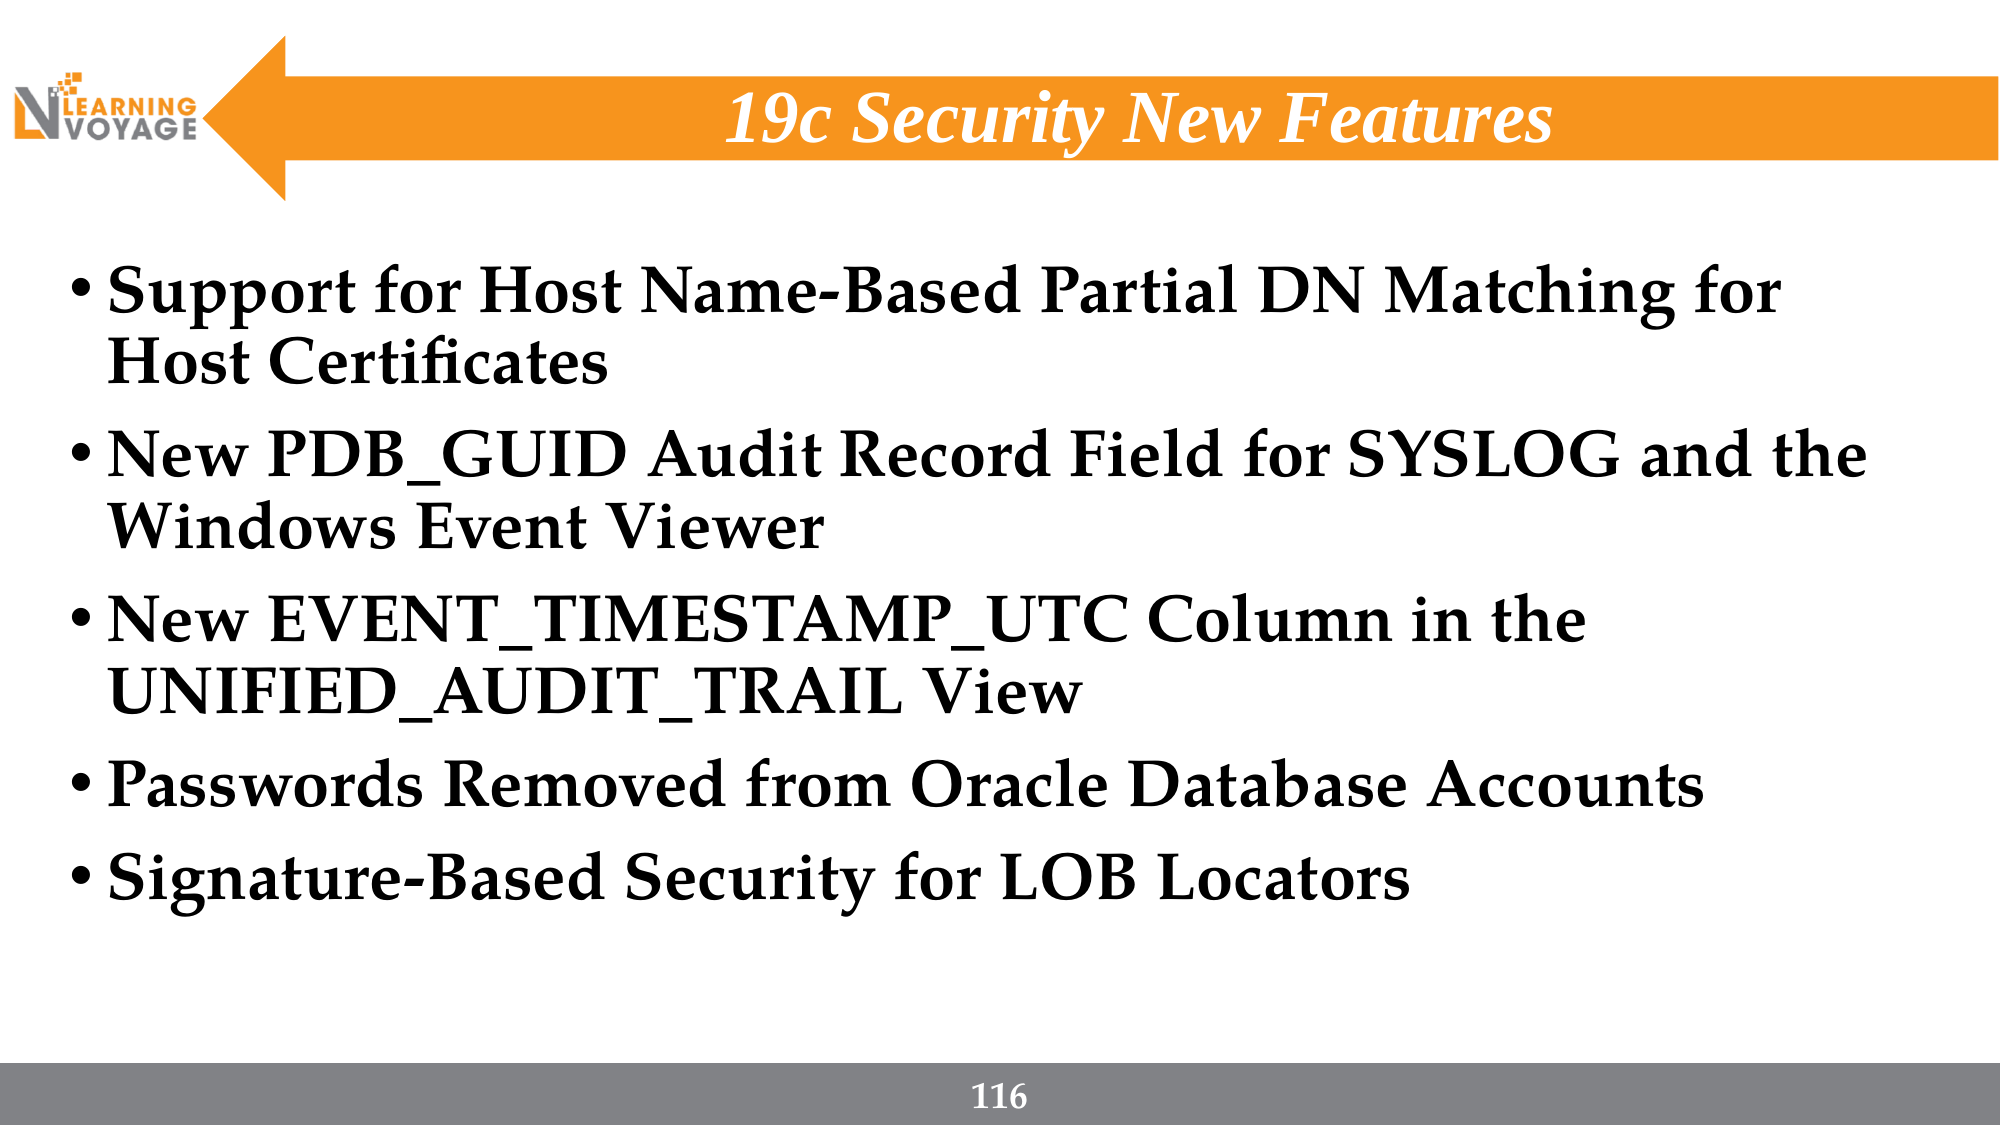

# 19c Security New Features
Support for Host Name-Based Partial DN Matching for Host Certificates
New PDB_GUID Audit Record Field for SYSLOG and the Windows Event Viewer
New EVENT_TIMESTAMP_UTC Column in the UNIFIED_AUDIT_TRAIL View
Passwords Removed from Oracle Database Accounts
Signature-Based Security for LOB Locators

116